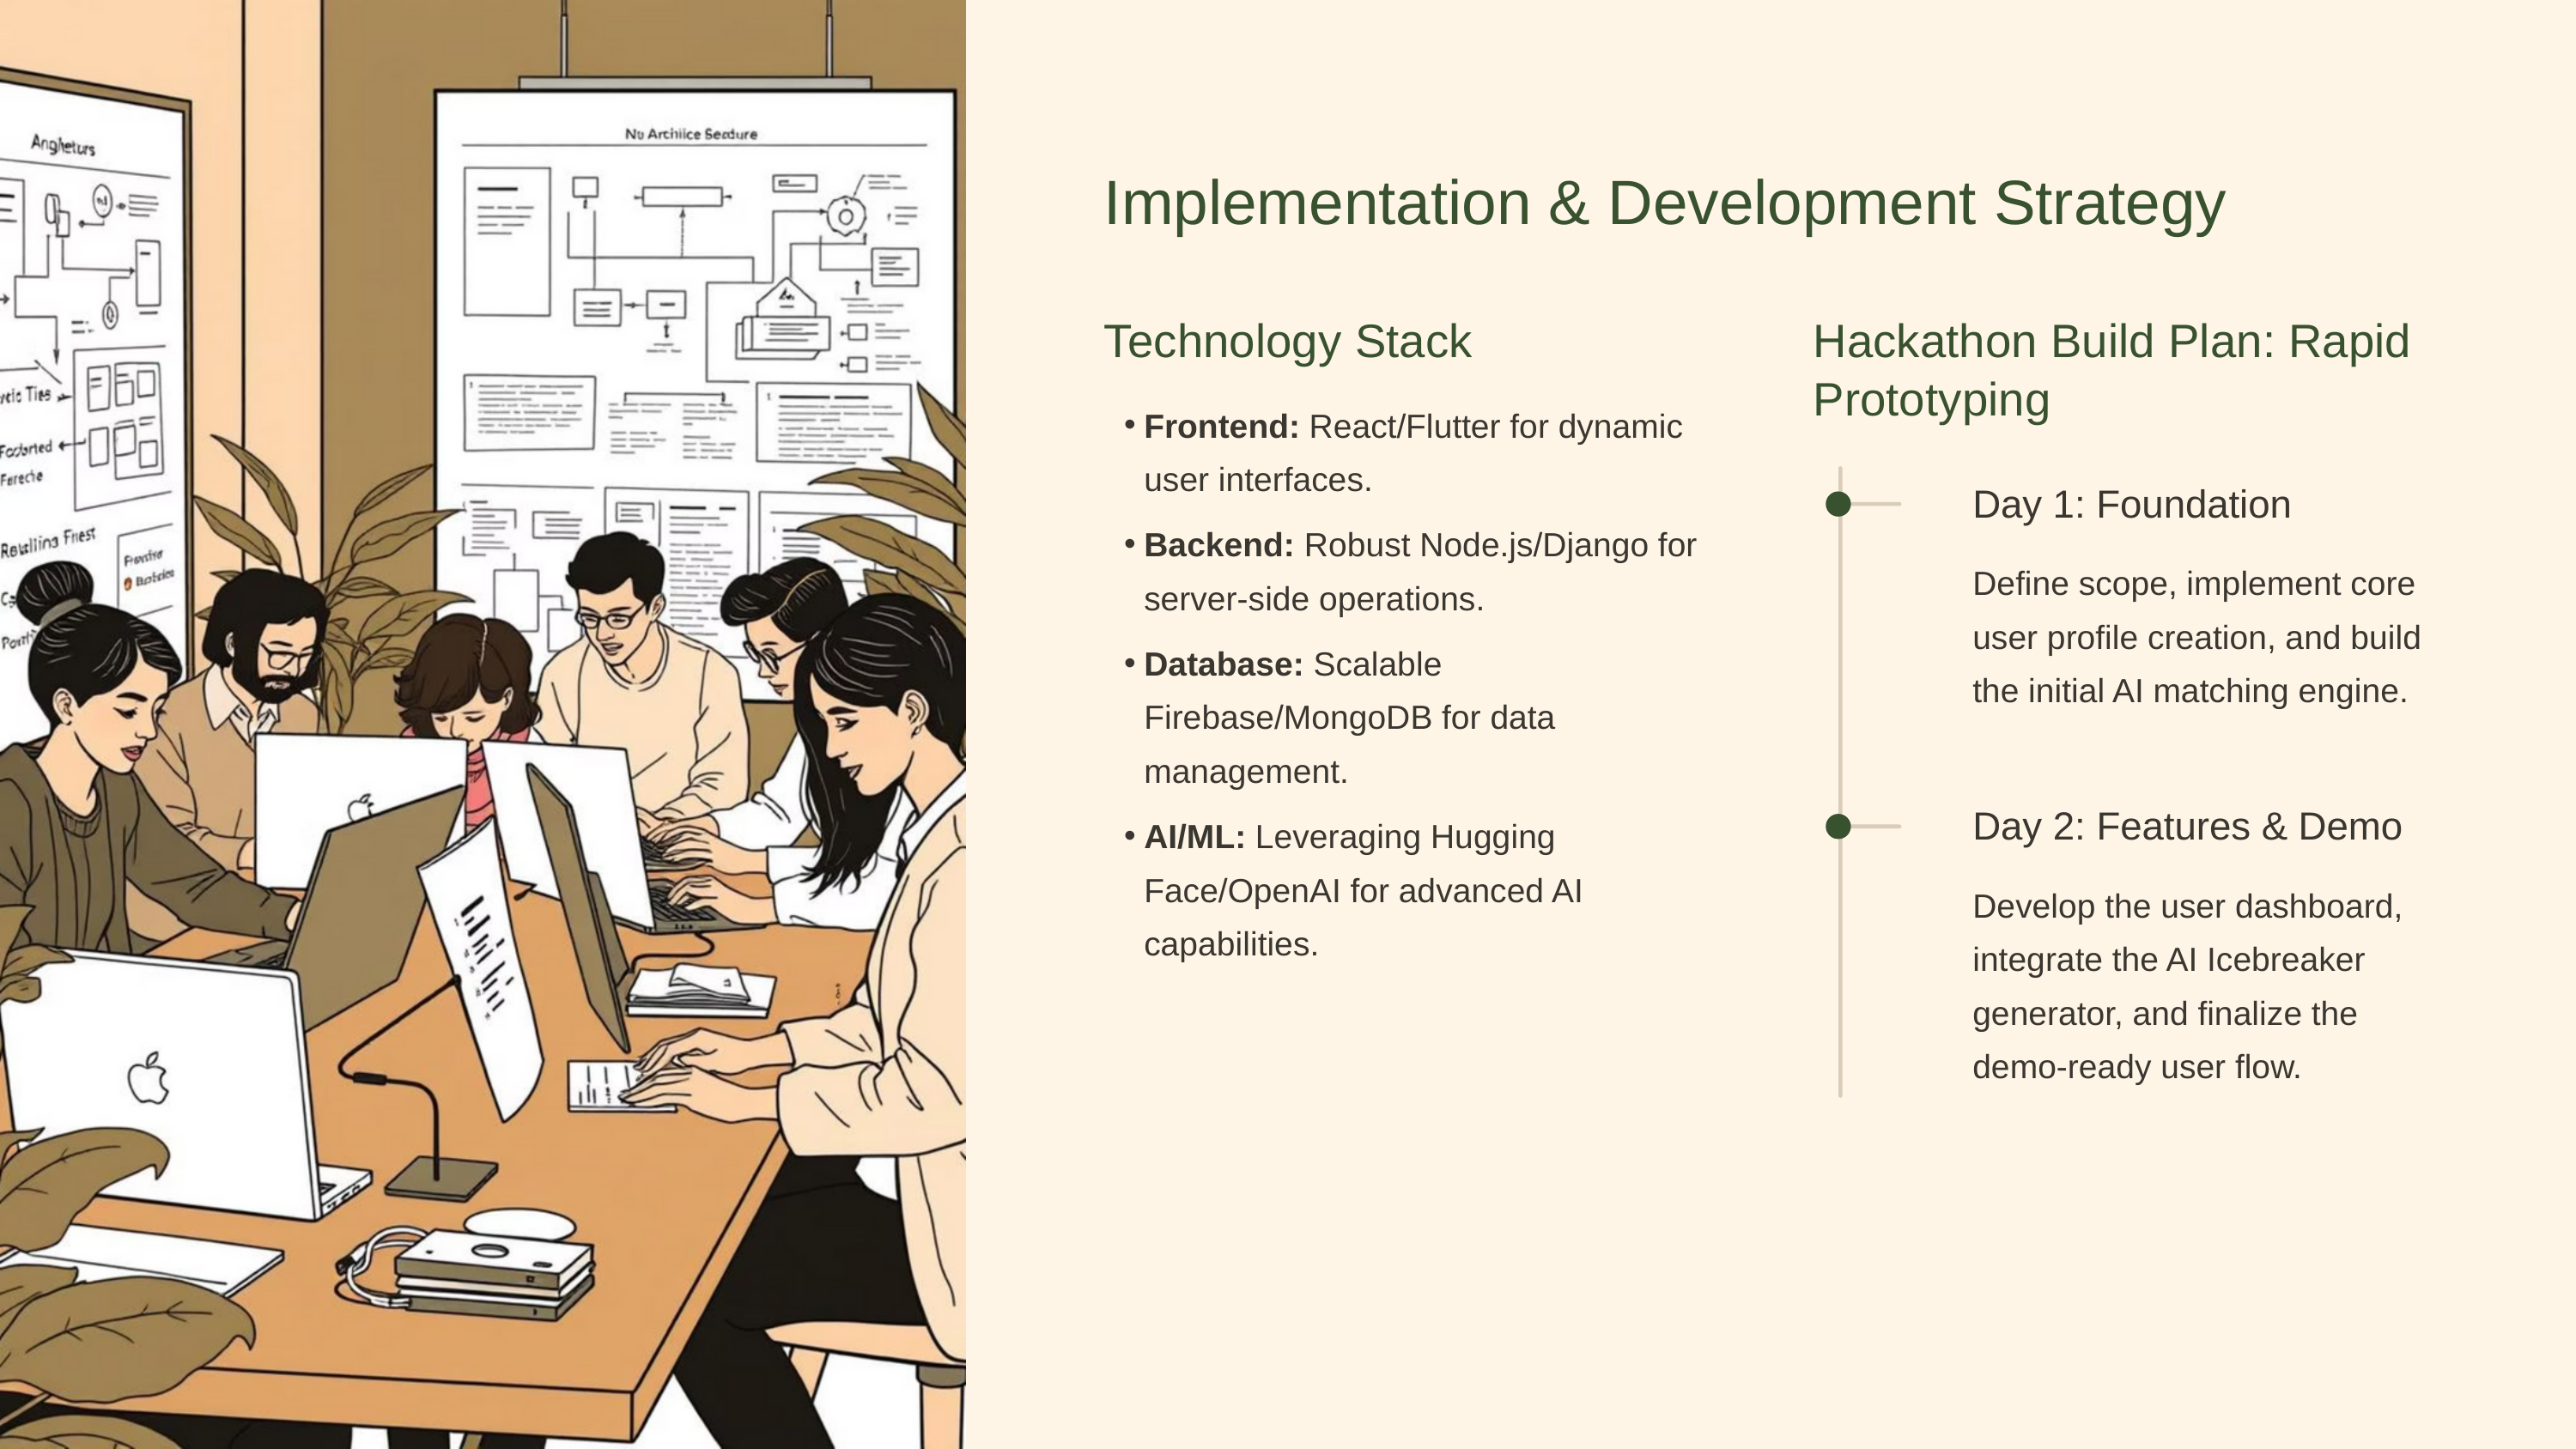

Implementation & Development Strategy
Technology Stack
Hackathon Build Plan: Rapid Prototyping
Frontend: React/Flutter for dynamic user interfaces.

Day 1: Foundation

Backend: Robust Node.js/Django for server-side operations.
Define scope, implement core user profile creation, and build the initial AI matching engine.
Database: Scalable Firebase/MongoDB for data management.

AI/ML: Leveraging Hugging Face/OpenAI for advanced AI capabilities.
Day 2: Features & Demo

Develop the user dashboard, integrate the AI Icebreaker generator, and finalize the demo-ready user flow.